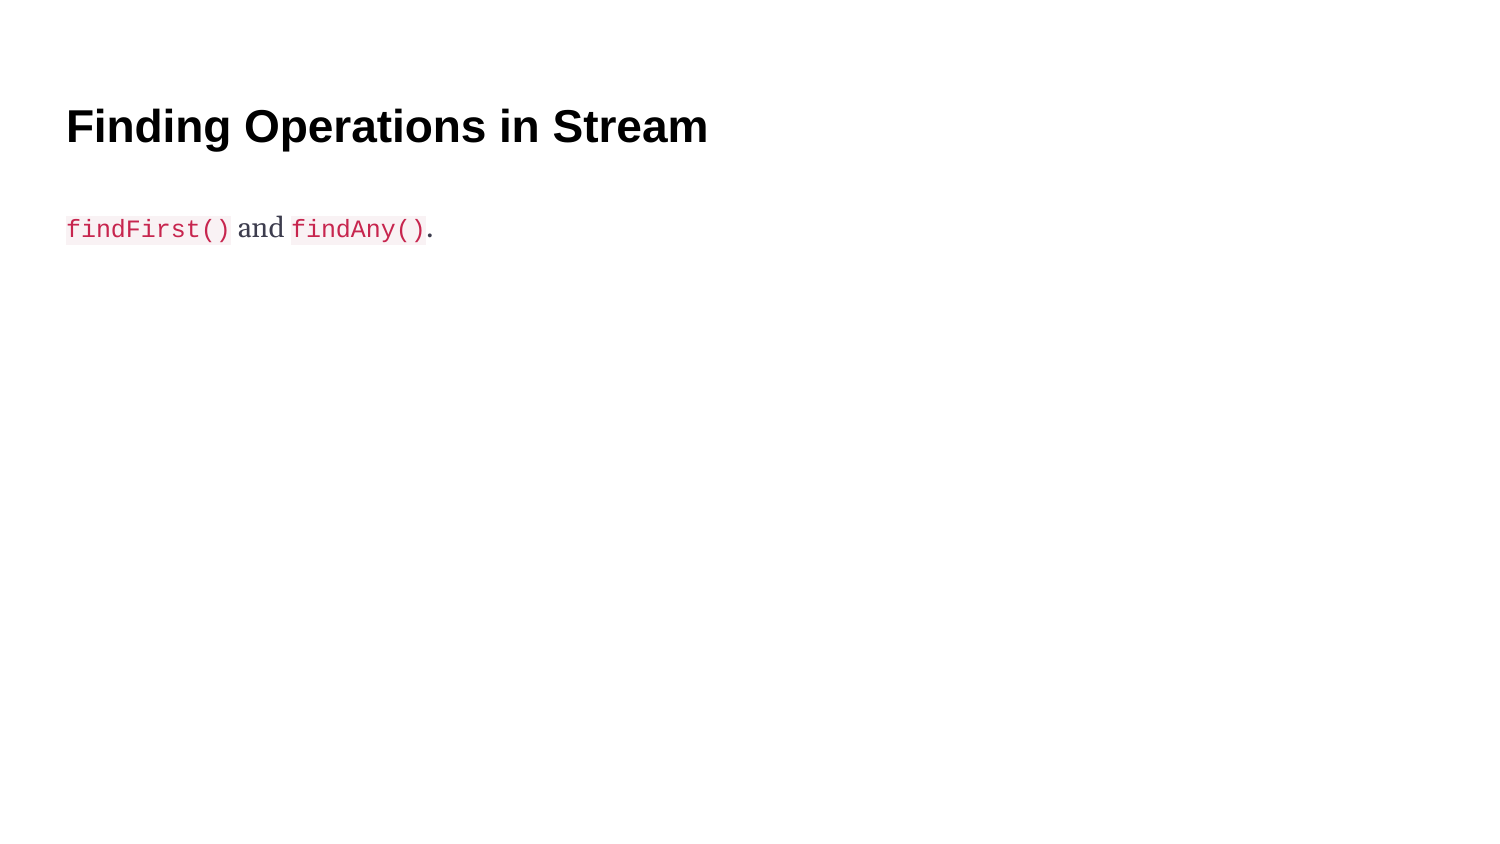

# Finding Operations in Stream

findFirst() and findAny().